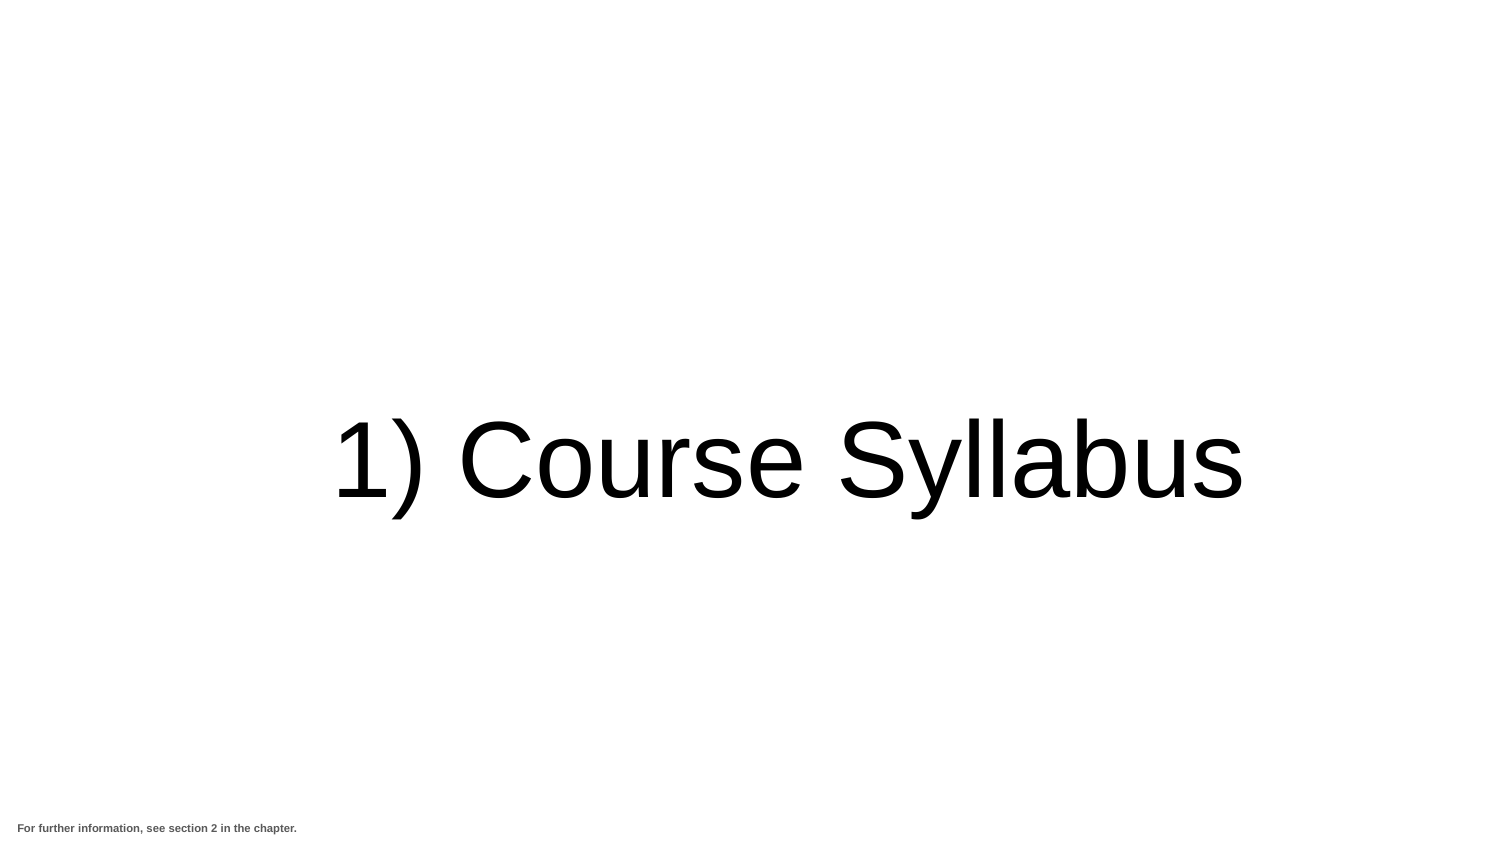

# 1) Course Syllabus
For further information, see section 2 in the chapter.